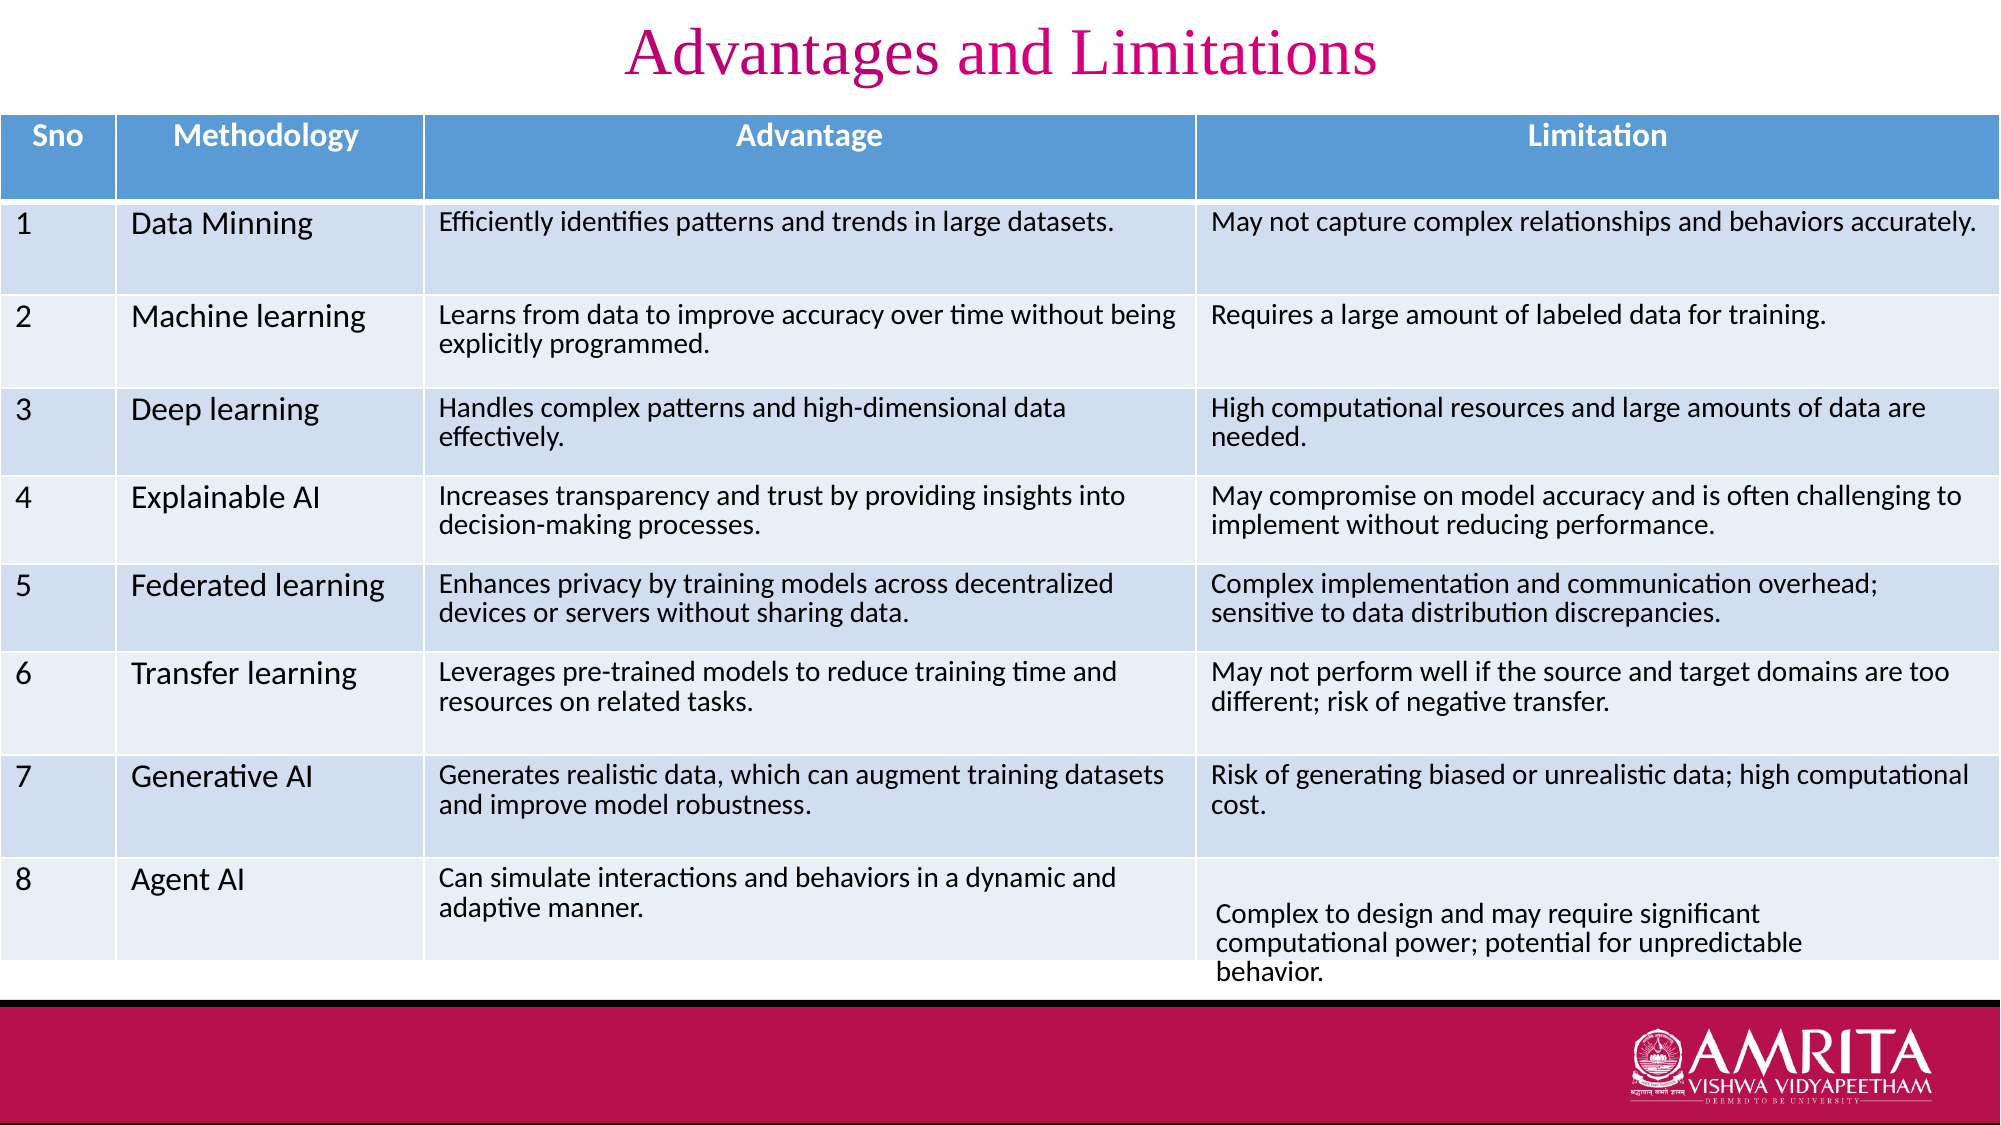

# Advantages and Limitations
| Sno | Methodology | Advantage | Limitation |
| --- | --- | --- | --- |
| 1 | Data Minning | Efficiently identifies patterns and trends in large datasets. | May not capture complex relationships and behaviors accurately. |
| 2 | Machine learning | Learns from data to improve accuracy over time without being explicitly programmed. | Requires a large amount of labeled data for training. |
| 3 | Deep learning | Handles complex patterns and high-dimensional data effectively. | High computational resources and large amounts of data are needed. |
| 4 | Explainable AI | Increases transparency and trust by providing insights into decision-making processes. | May compromise on model accuracy and is often challenging to implement without reducing performance. |
| 5 | Federated learning | Enhances privacy by training models across decentralized devices or servers without sharing data. | Complex implementation and communication overhead; sensitive to data distribution discrepancies. |
| 6 | Transfer learning | Leverages pre-trained models to reduce training time and resources on related tasks. | May not perform well if the source and target domains are too different; risk of negative transfer. |
| 7 | Generative AI | Generates realistic data, which can augment training datasets and improve model robustness. | Risk of generating biased or unrealistic data; high computational cost. |
| 8 | Agent AI | Can simulate interactions and behaviors in a dynamic and adaptive manner. |  |
| Complex to design and may require significant computational power; potential for unpredictable behavior. |
| --- |